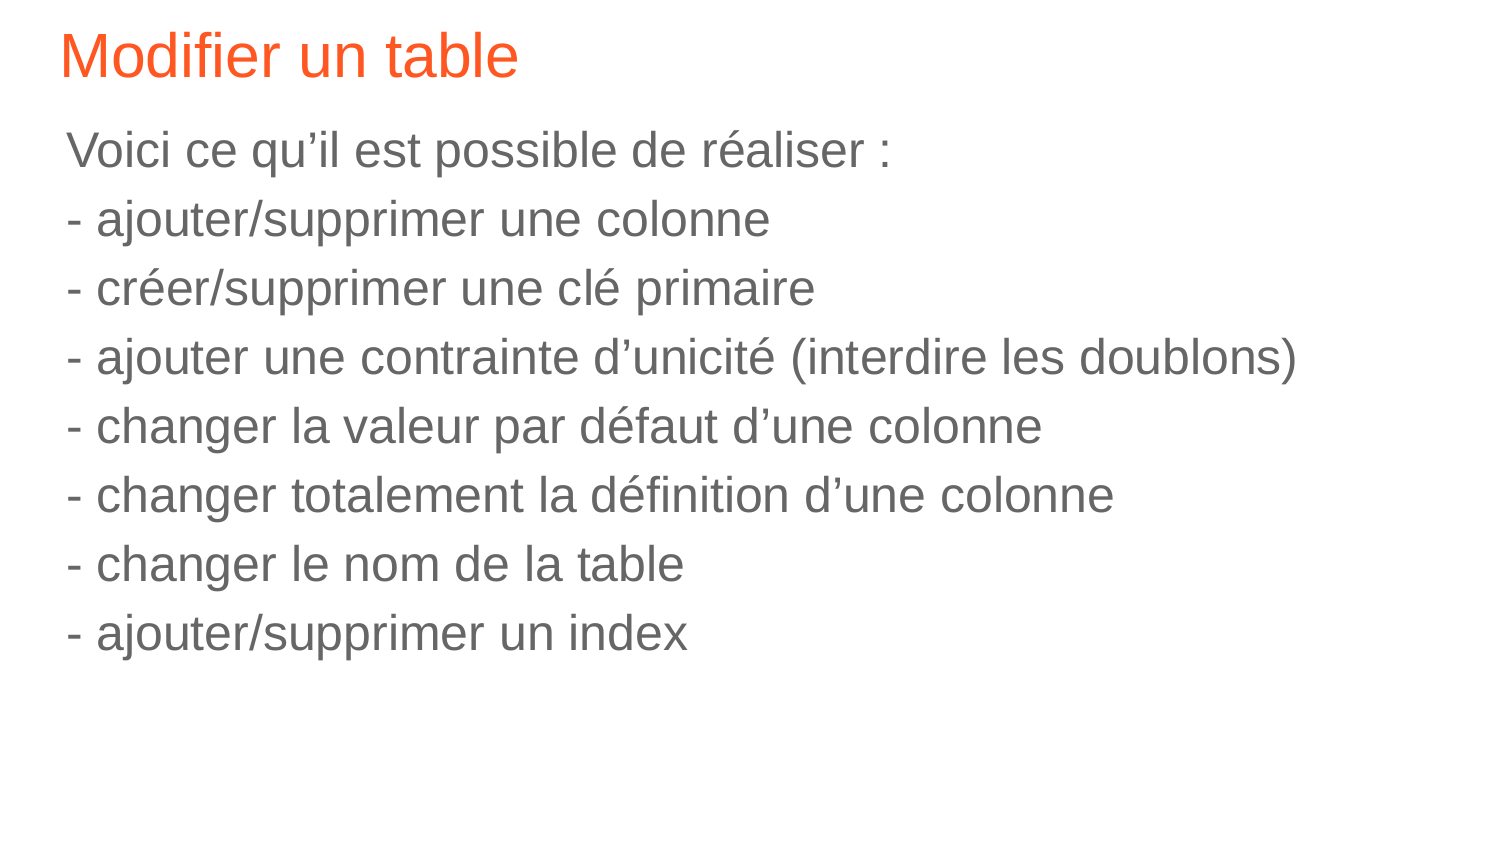

# Modifier un table
Voici ce qu’il est possible de réaliser :
- ajouter/supprimer une colonne
- créer/supprimer une clé primaire
- ajouter une contrainte d’unicité (interdire les doublons)
- changer la valeur par défaut d’une colonne
- changer totalement la définition d’une colonne
- changer le nom de la table
- ajouter/supprimer un index